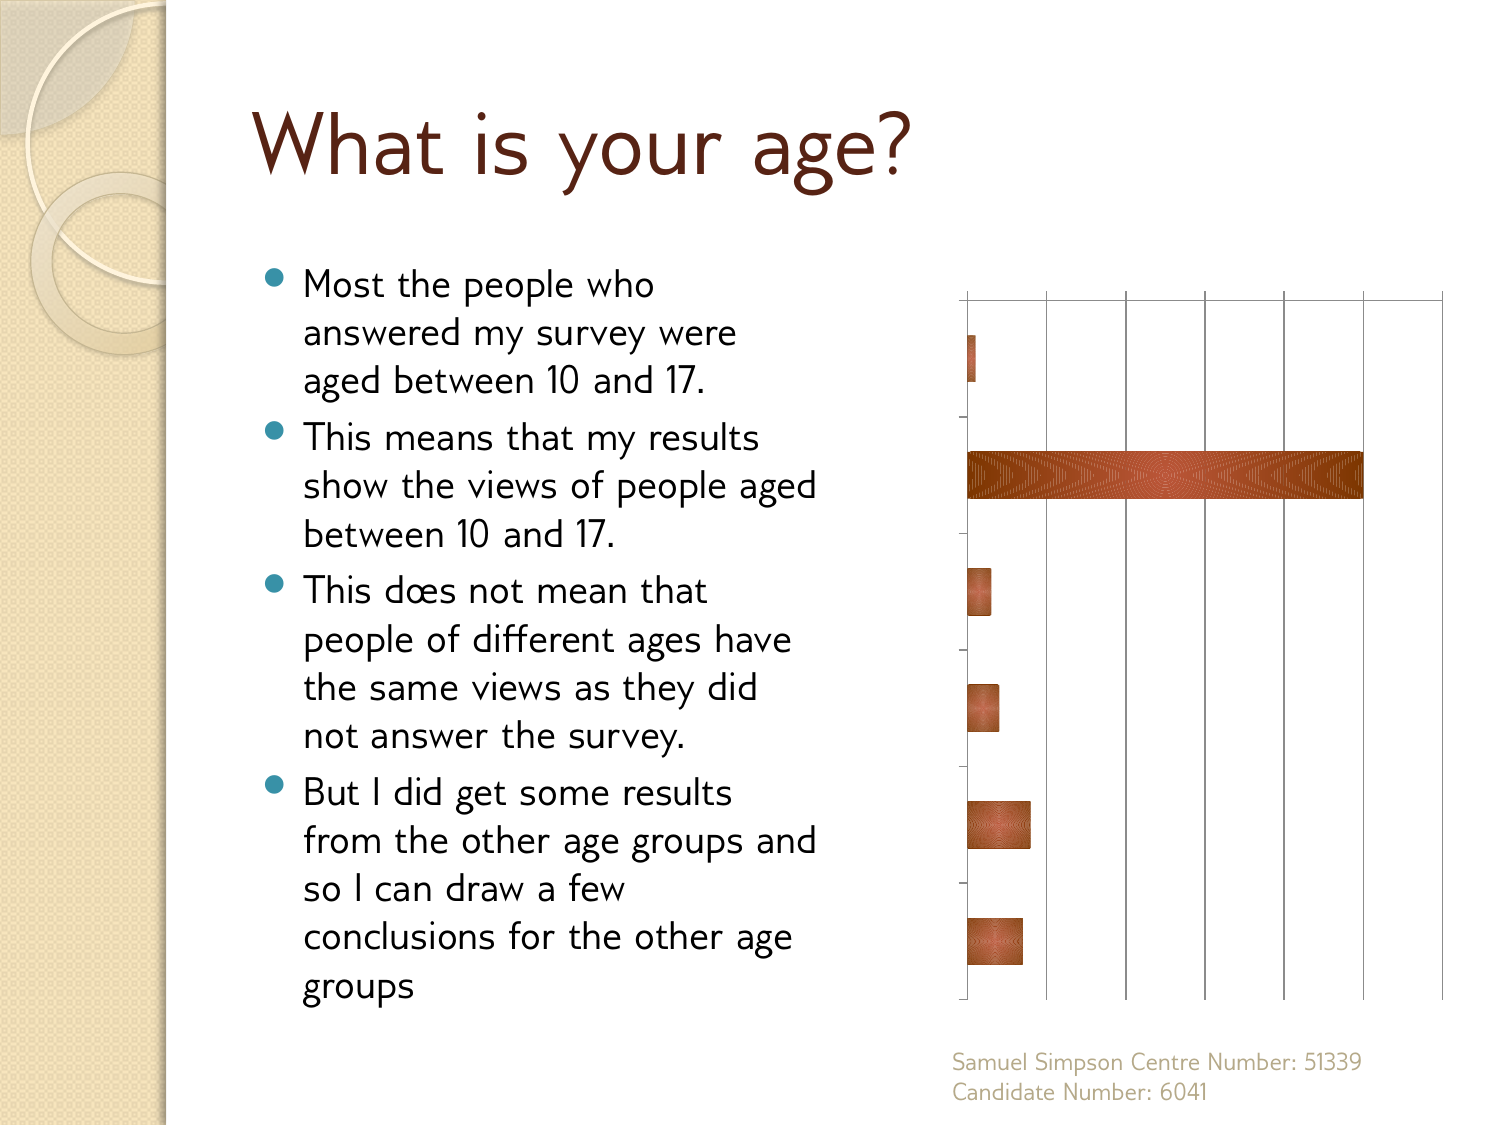

# What is your age?
Most the people who answered my survey were aged between 10 and 17.
This means that my results show the views of people aged between 10 and 17.
This does not mean that people of different ages have the same views as they did not answer the survey.
But I did get some results from the other age groups and so I can draw a few conclusions for the other age groups

### Chart

| Category |  |
|---|---|
| Under 10 | 1.0 |
| 10-17 | 50.0 |
| 18-24 | 3.0 |
| 25-34 | 4.0 |
| 35-54 | 8.0 |
| 55+ | 7.0 |
Samuel Simpson Centre Number: 51339 Candidate Number: 6041